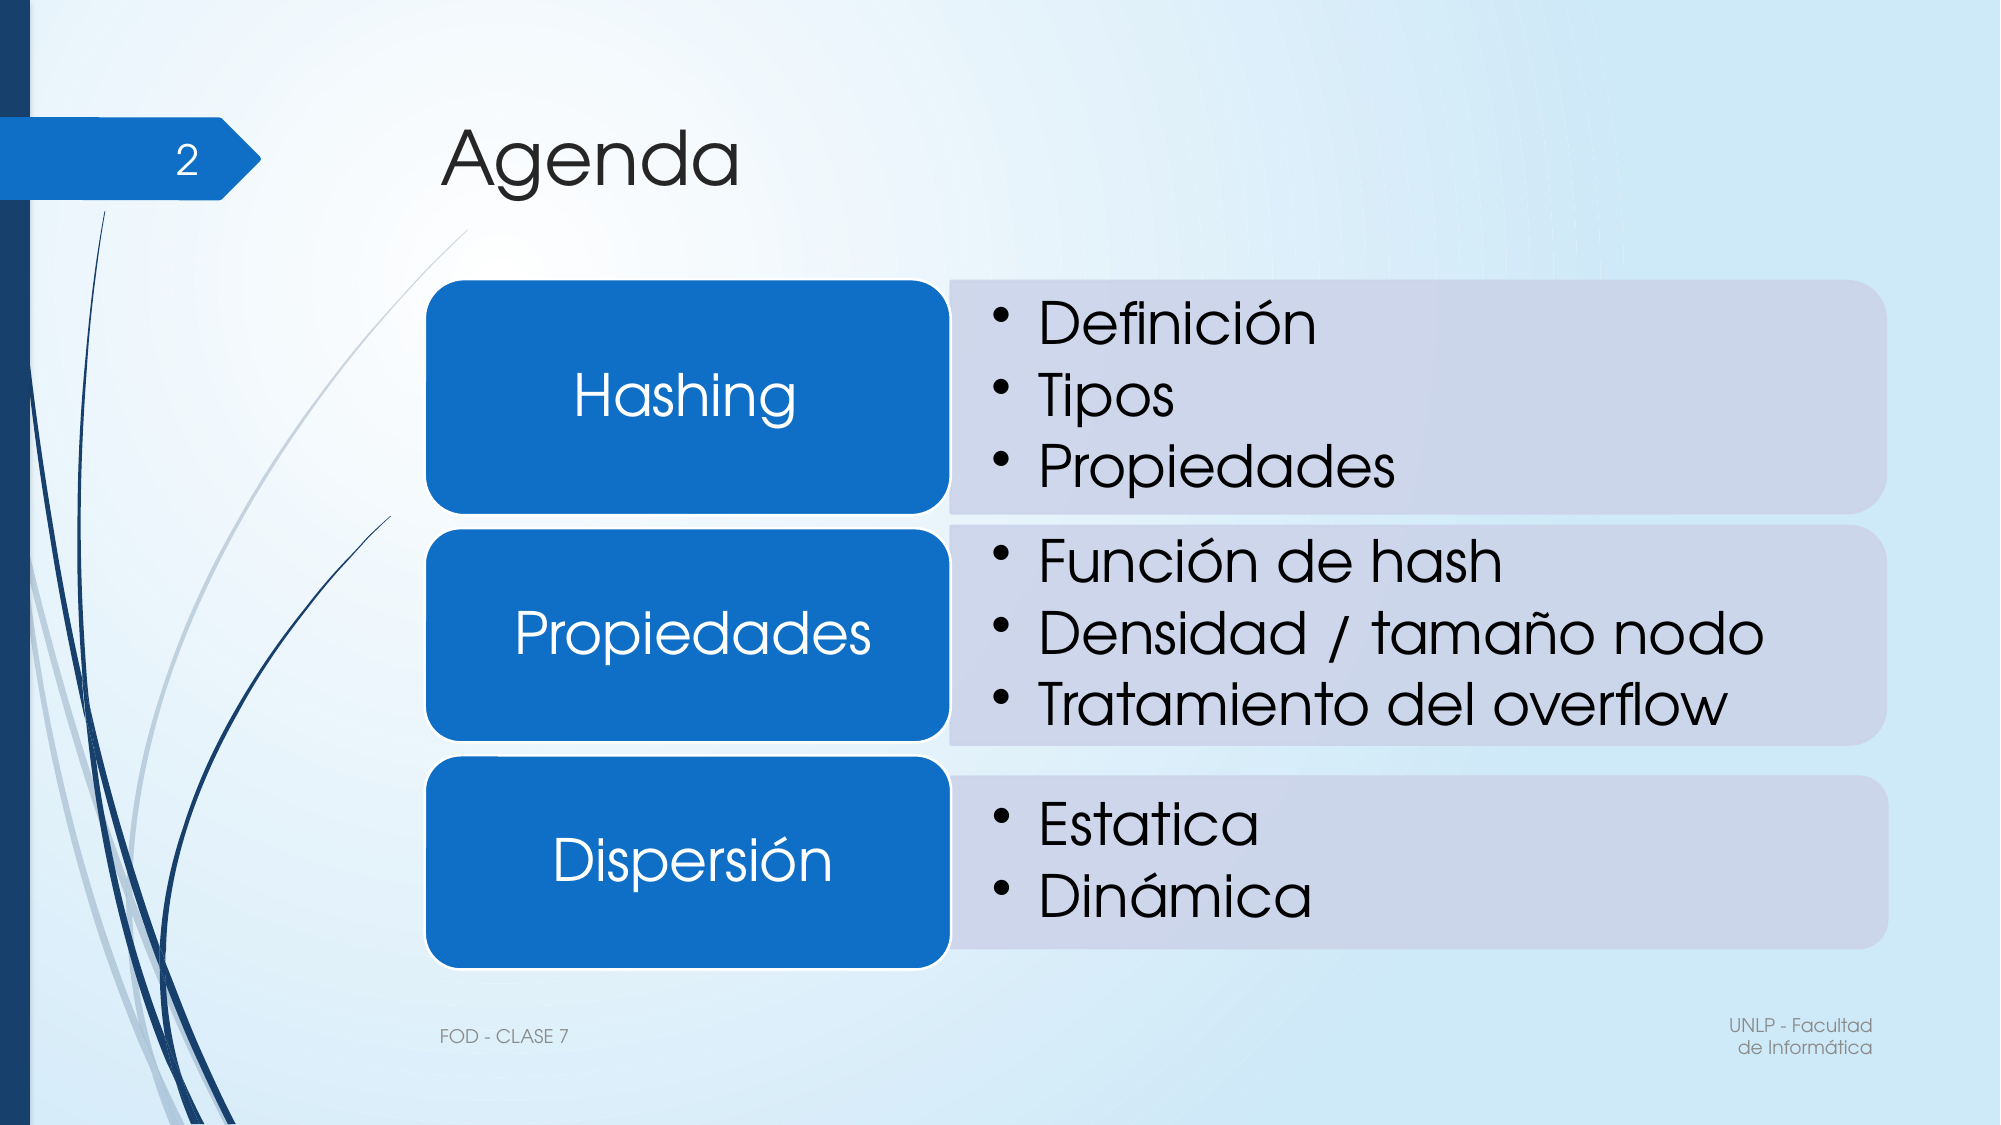

# Agenda
2
Definición
Tipos
Propiedades
Hashing
Función de hash
Densidad / tamaño nodo
Tratamiento del overflow
Propiedades
Estatica
Dinámica
Dispersión
UNLP - Facultad de Informática
FOD - CLASE 7